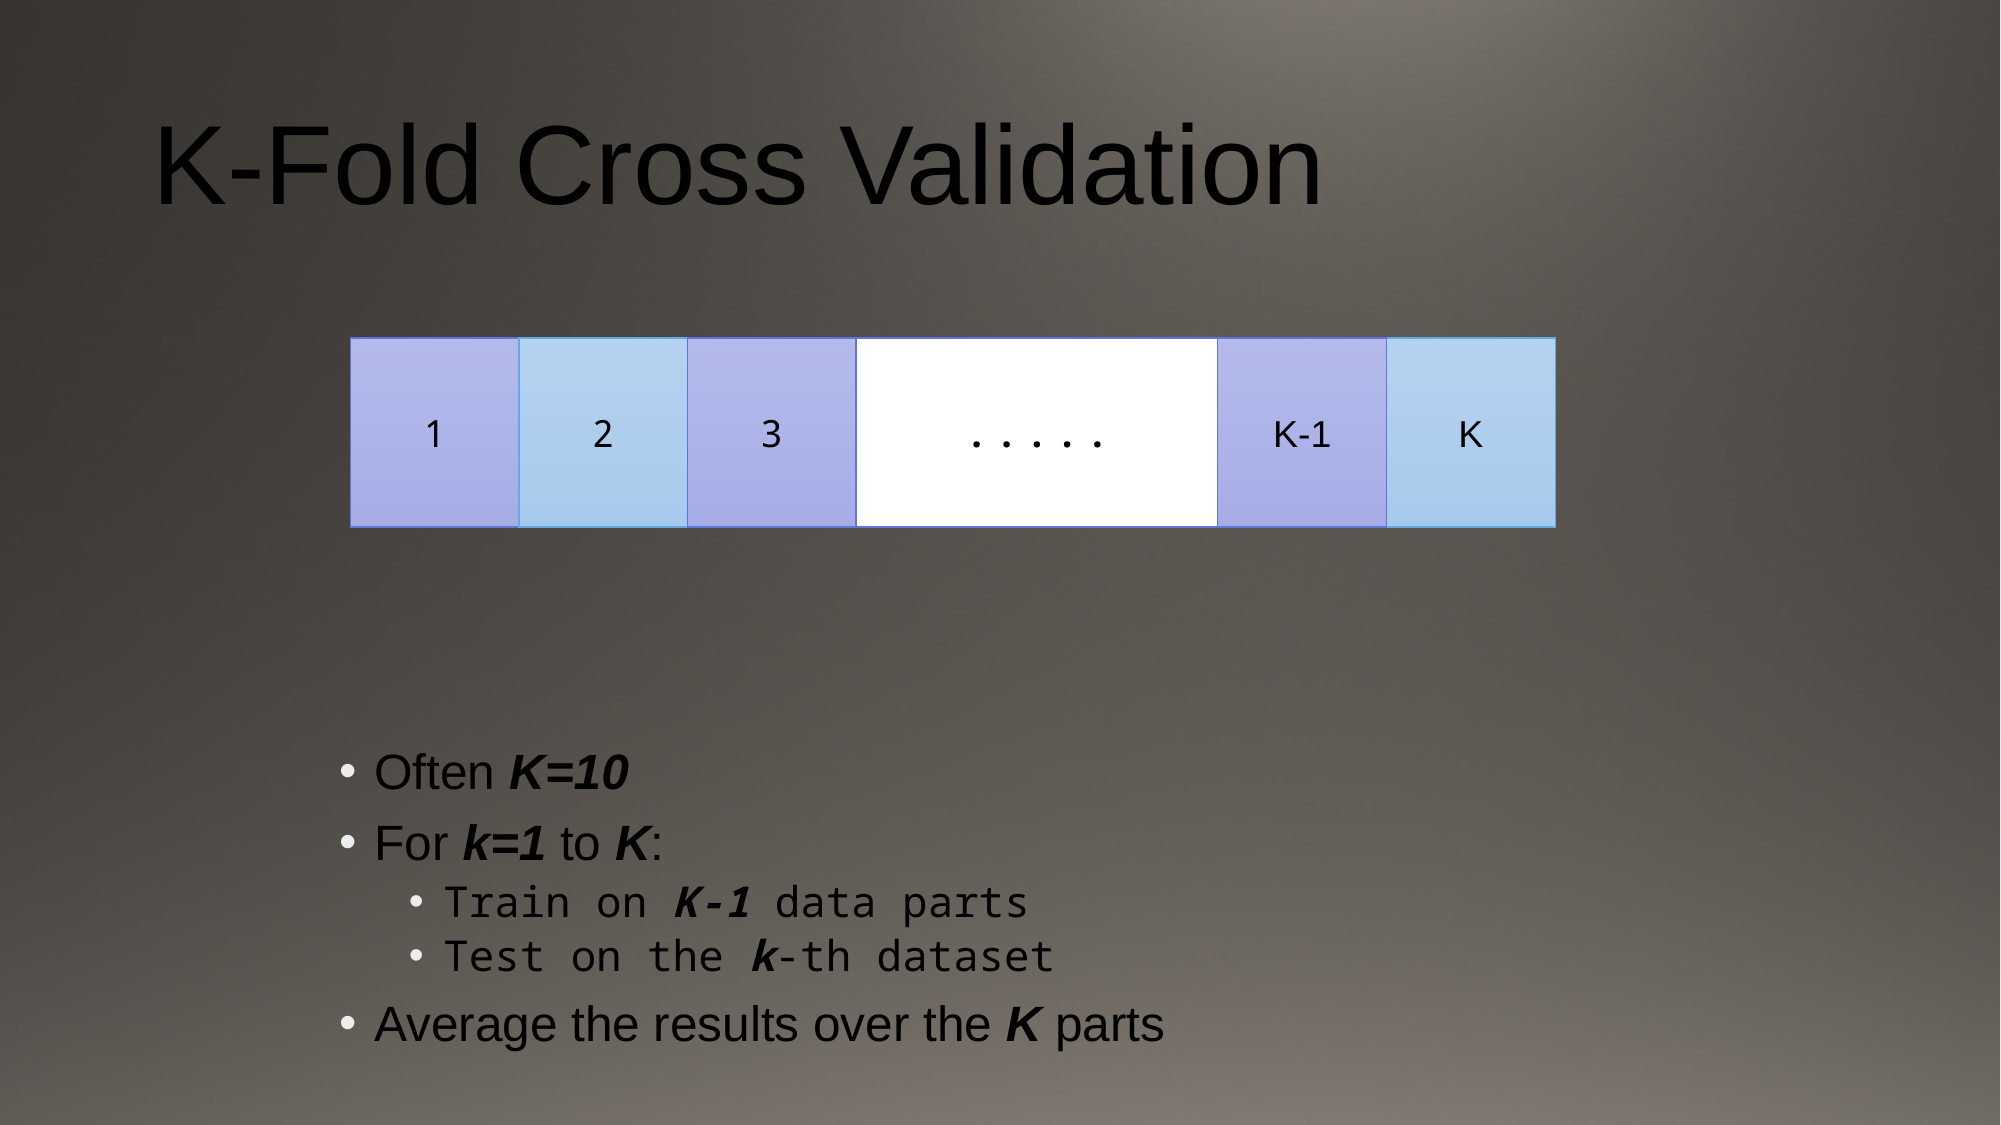

# K-Fold Cross Validation
1
2
3
.  .  .  .  .
K-1
K
Often K=10
For k=1 to K:
Train on K-1 data parts
Test on the k-th dataset
Average the results over the K parts